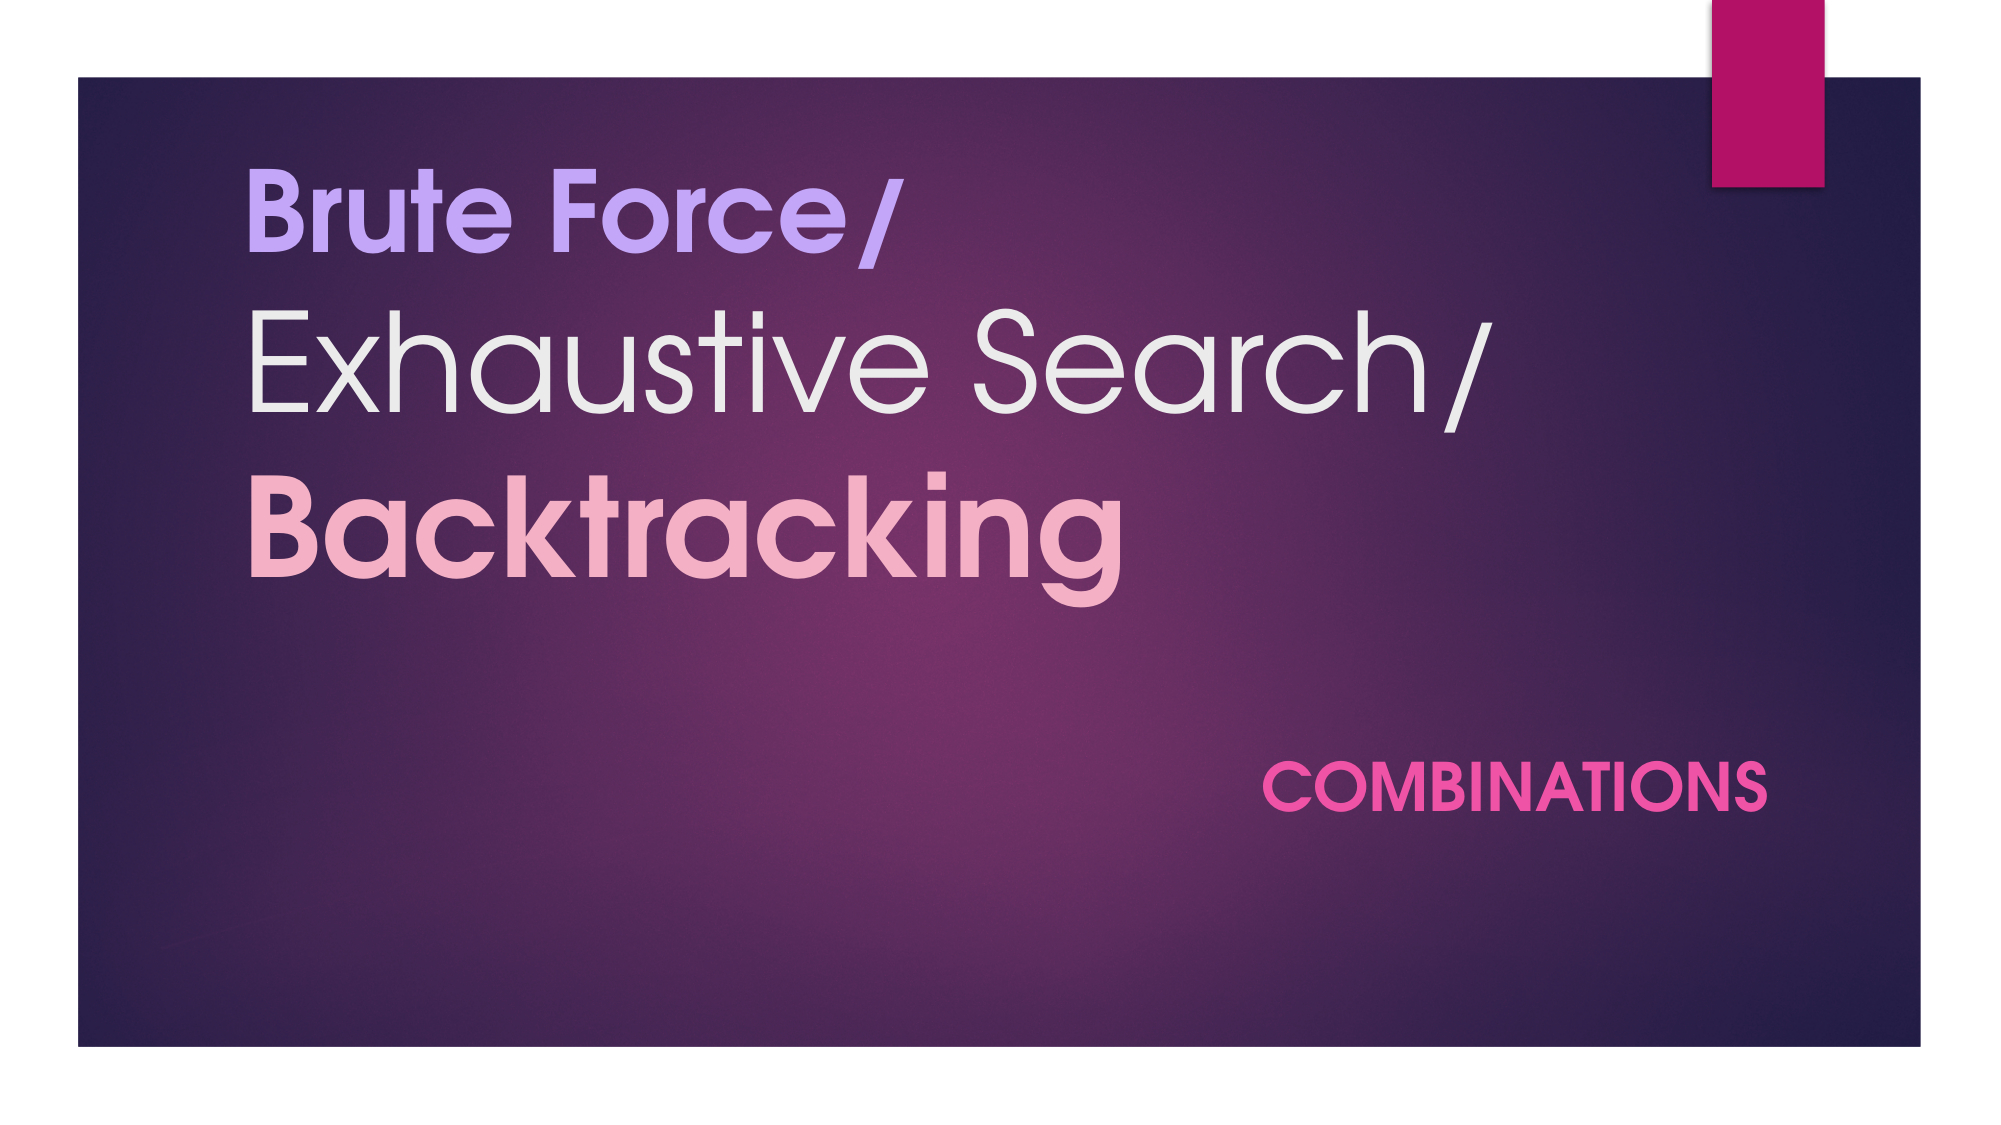

# Brute Force/ Exhaustive Search/ Backtracking
COMBINATIONS